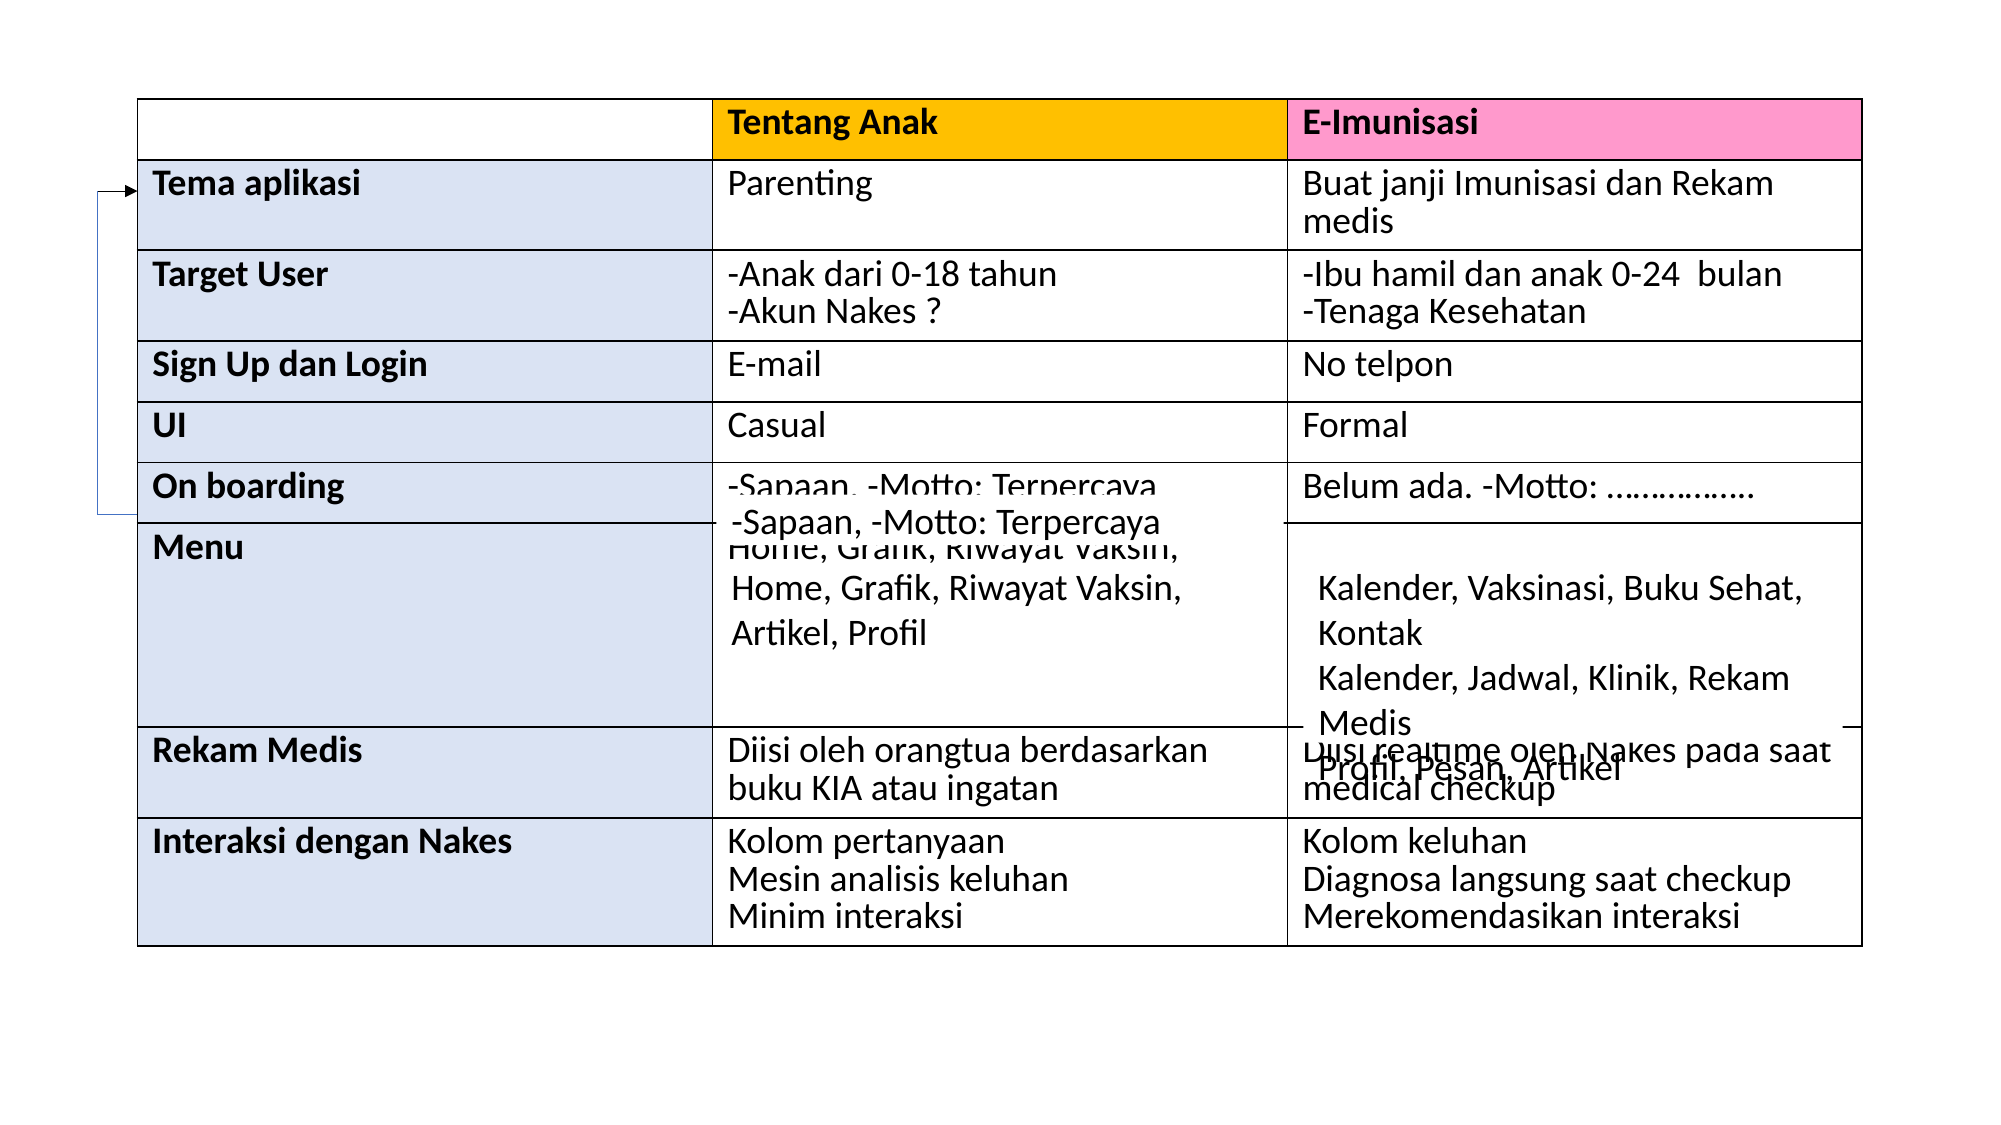

#
|  | Tentang Anak | E-Imunisasi |
| --- | --- | --- |
| Tema aplikasi | Parenting | Buat janji Imunisasi dan Rekam medis |
| Target User | -Anak dari 0-18 tahun -Akun Nakes ? | -Ibu hamil dan anak 0-24 bulan -Tenaga Kesehatan |
| Sign Up dan Login | E-mail | No telpon |
| UI | Casual | Formal |
| On boarding | -Sapaan, -Motto: Terpercaya | Belum ada. -Motto: …………….. |
| Menu | Home, Grafik, Riwayat Vaksin, Artikel, Profil |  |
| Rekam Medis | Diisi oleh orangtua berdasarkan buku KIA atau ingatan | Diisi realtime oleh Nakes pada saat medical checkup |
| Interaksi dengan Nakes | Kolom pertanyaan Mesin analisis keluhan Minim interaksi | Kolom keluhan Diagnosa langsung saat checkup Merekomendasikan interaksi |
-Sapaan, -Motto: Terpercaya

Home, Grafik, Riwayat Vaksin, Artikel, Profil

Kalender, Vaksinasi, Buku Sehat, Kontak
Kalender, Jadwal, Klinik, Rekam Medis
Profil, Pesan, Artikel